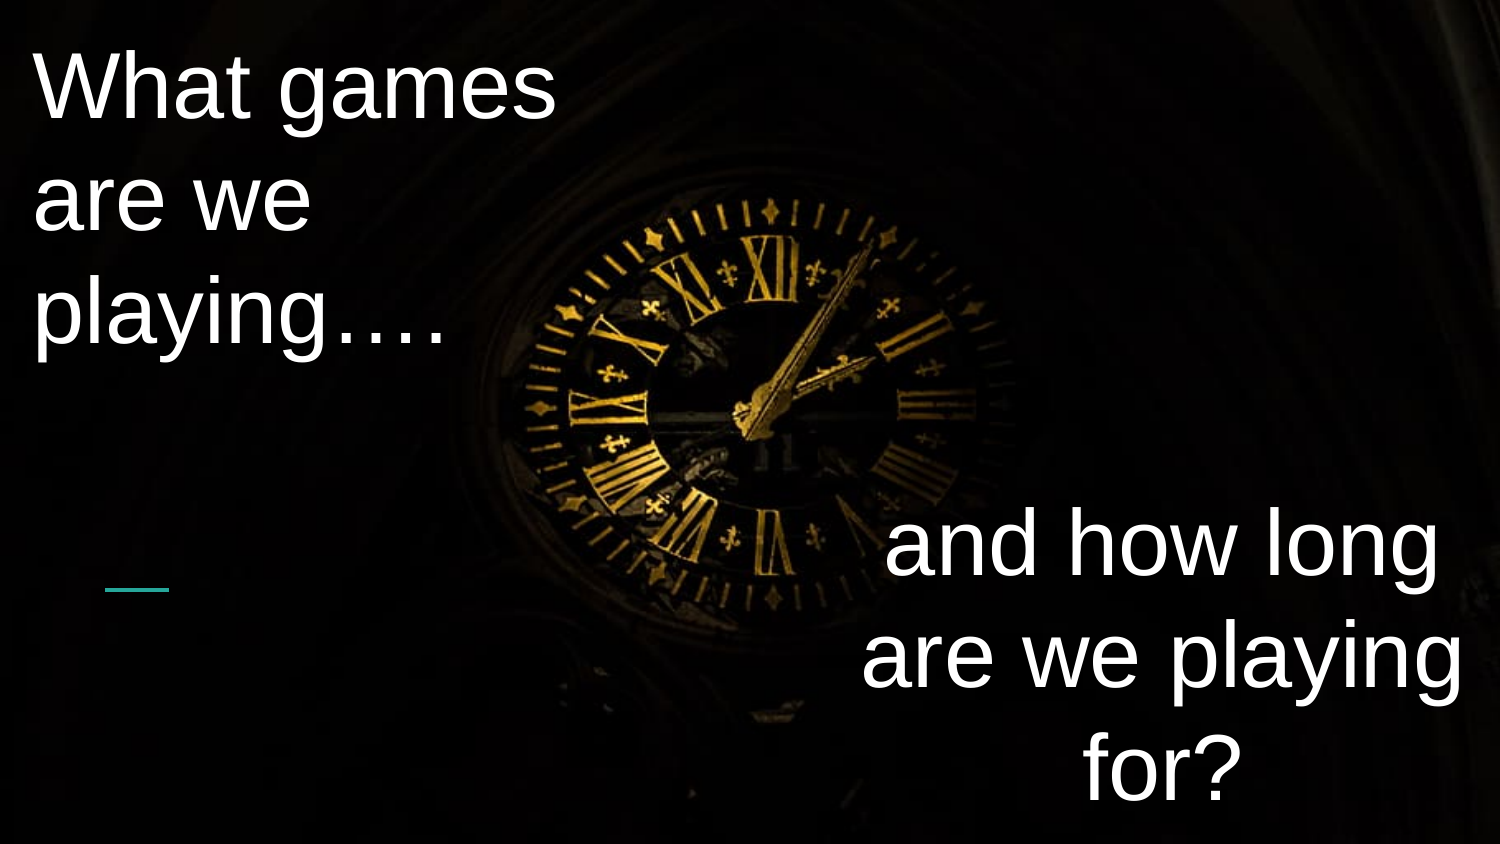

What games are we playing….
and how long are we playing for?